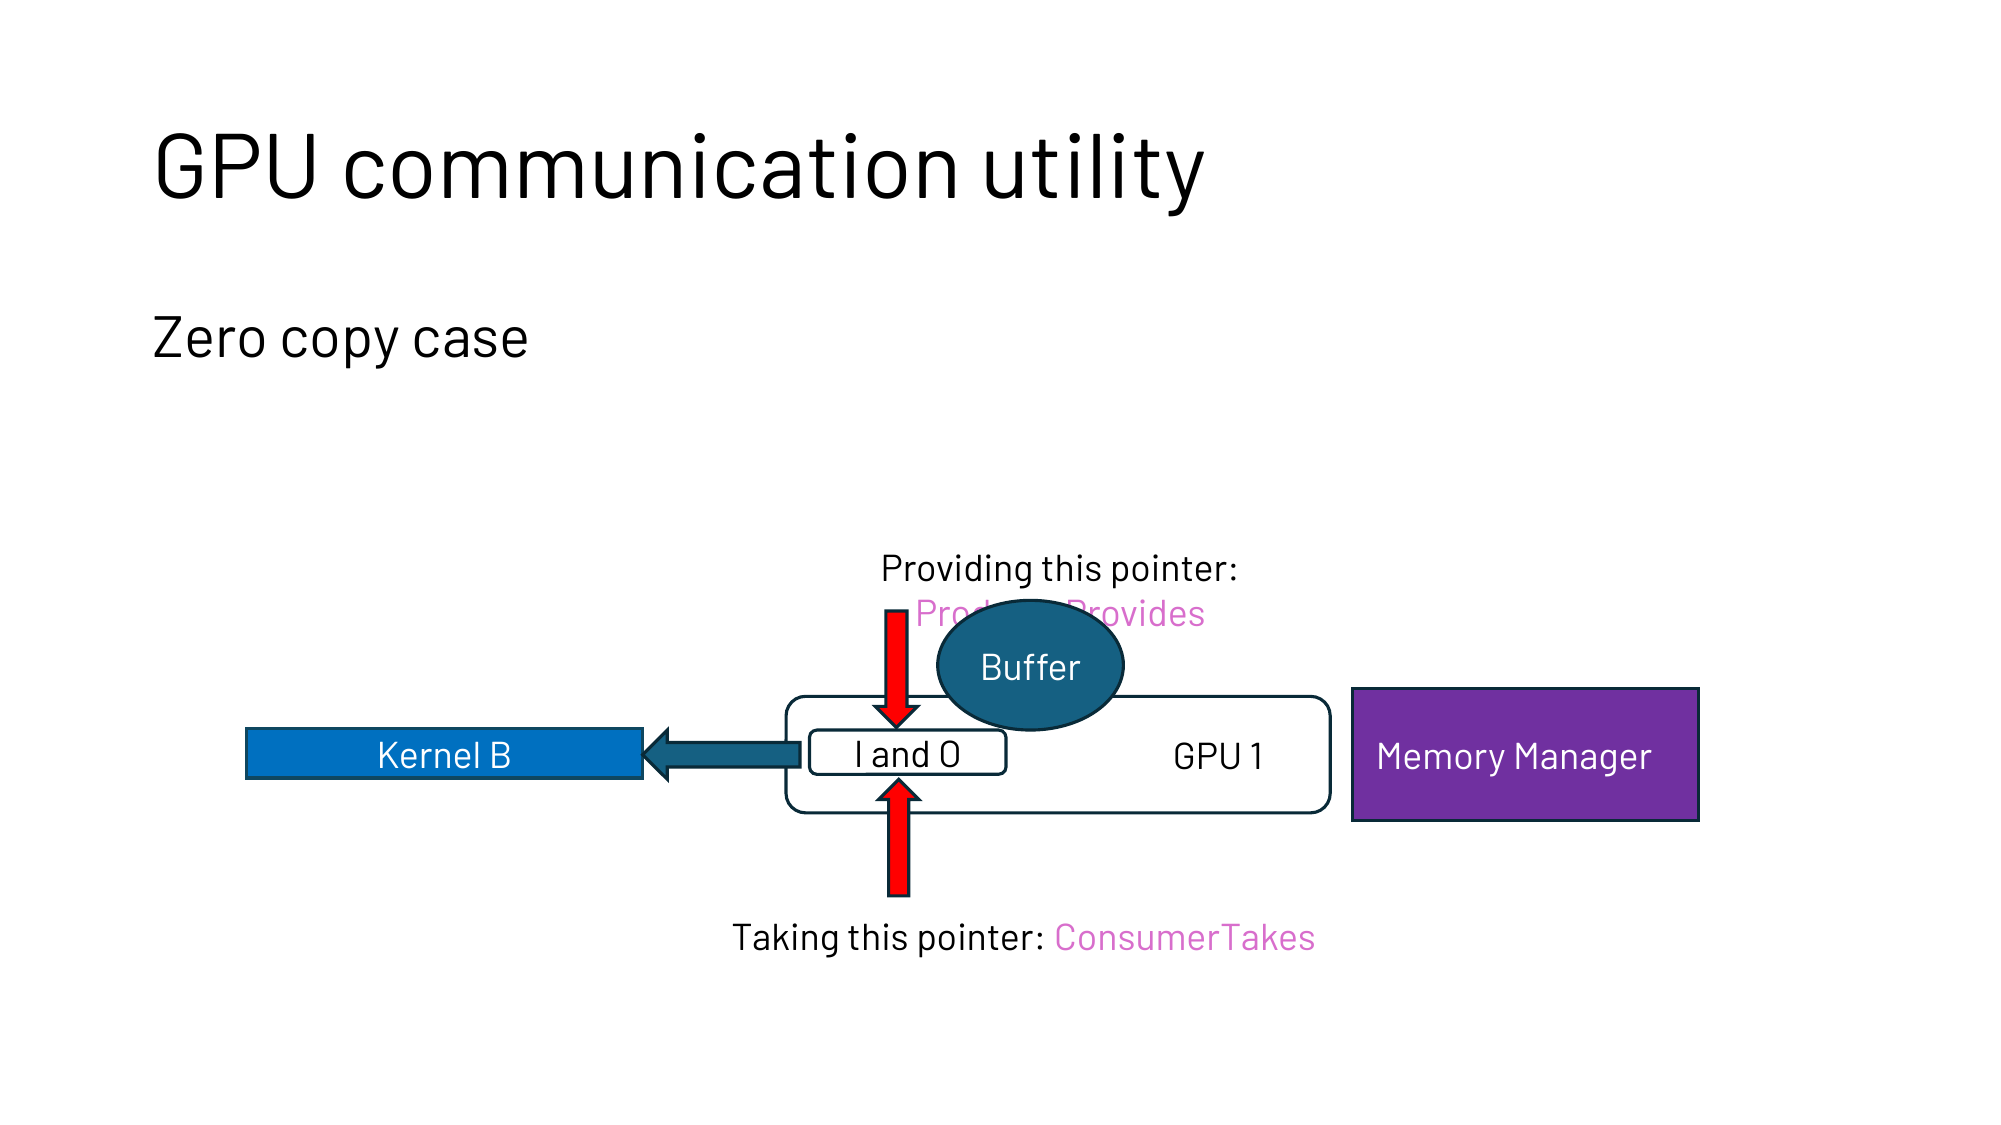

# GPU communication utility
Zero copy case

Providing this pointer: ProducerProvides
Buffer

Memory Manager
GPU 1PU
Kernel B

I and O

Taking this pointer: ConsumerTakes